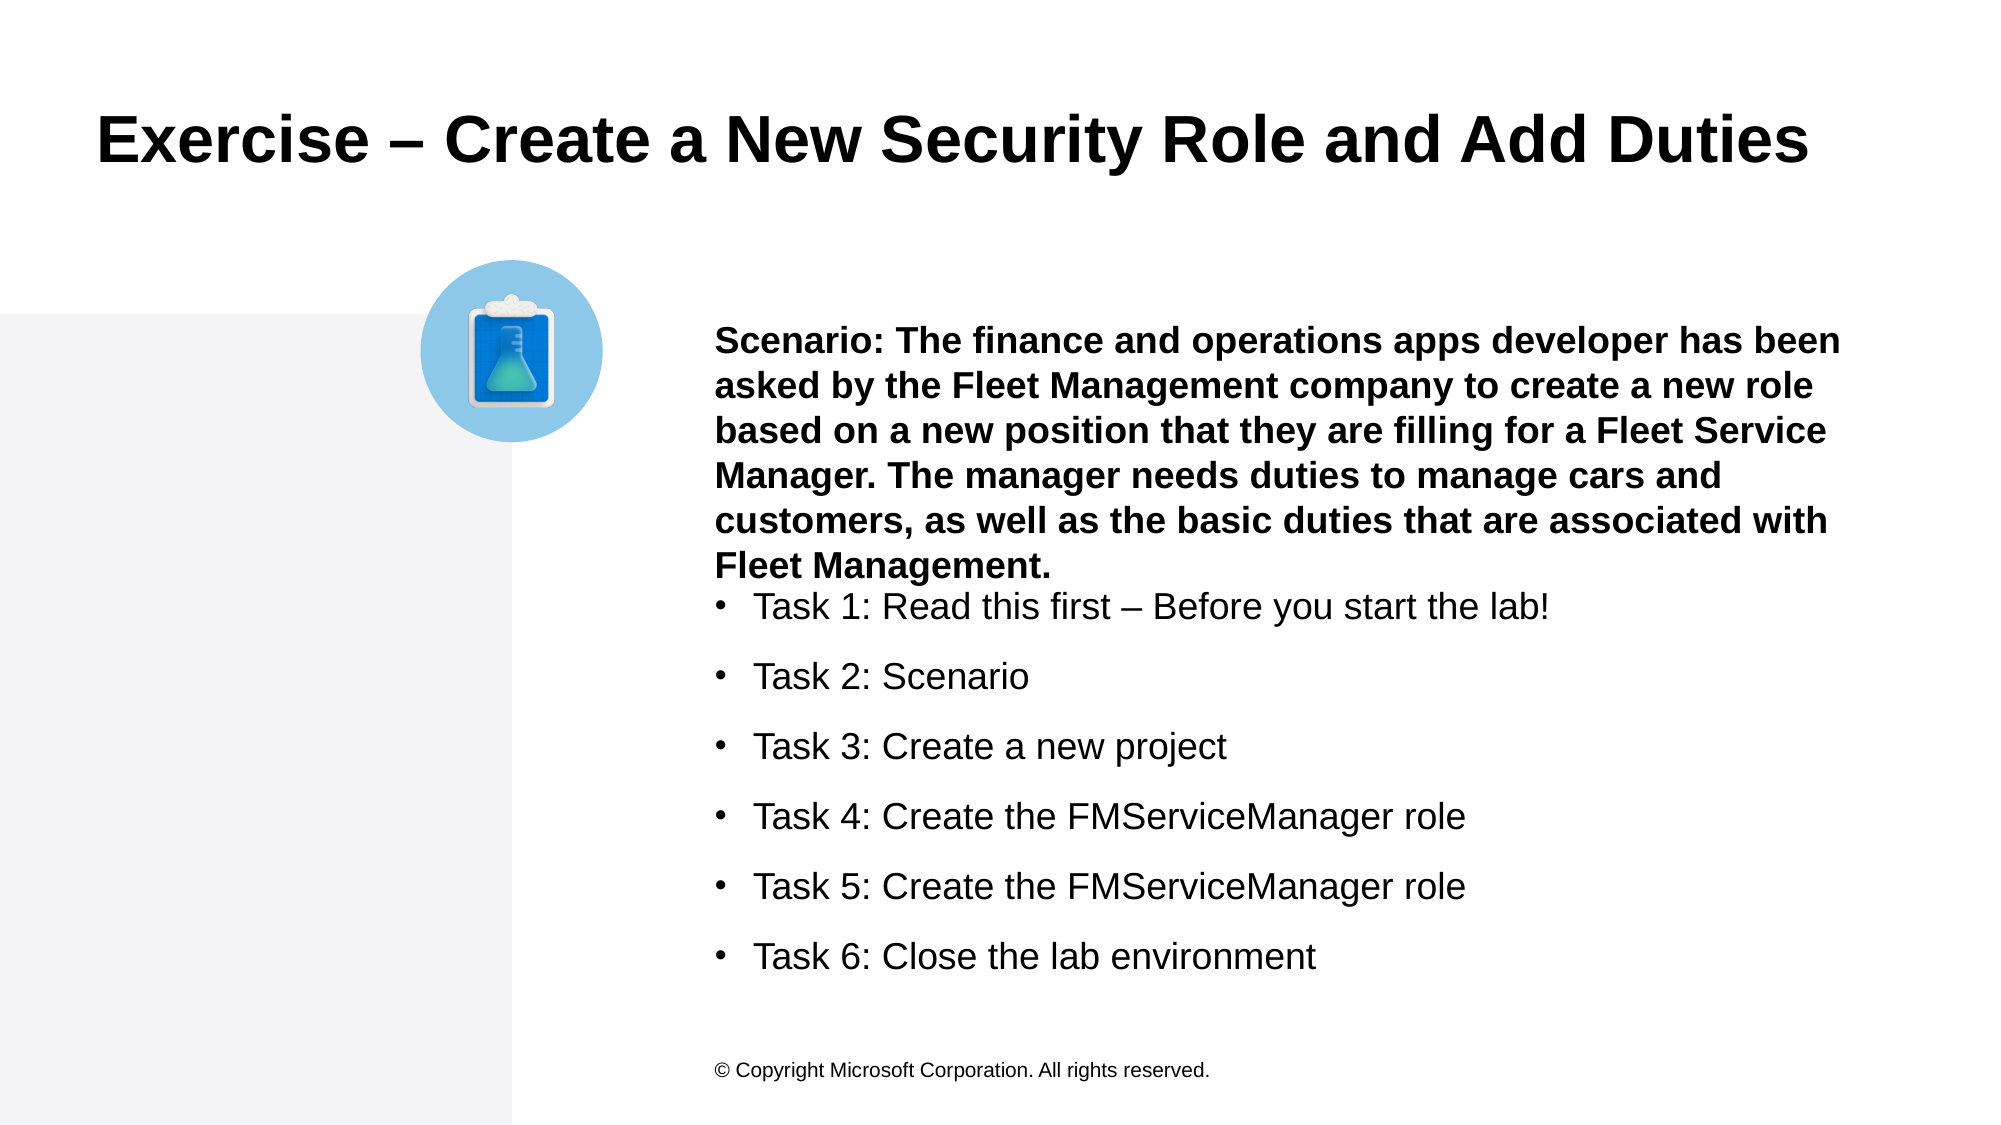

# Exercise – Create a New Security Role and Add Duties
Scenario: The finance and operations apps developer has been asked by the Fleet Management company to create a new role based on a new position that they are filling for a Fleet Service Manager. The manager needs duties to manage cars and customers, as well as the basic duties that are associated with Fleet Management.
Task 1: Read this first – Before you start the lab!
Task 2: Scenario
Task 3: Create a new project
Task 4: Create the FMServiceManager role
Task 5: Create the FMServiceManager role
Task 6: Close the lab environment